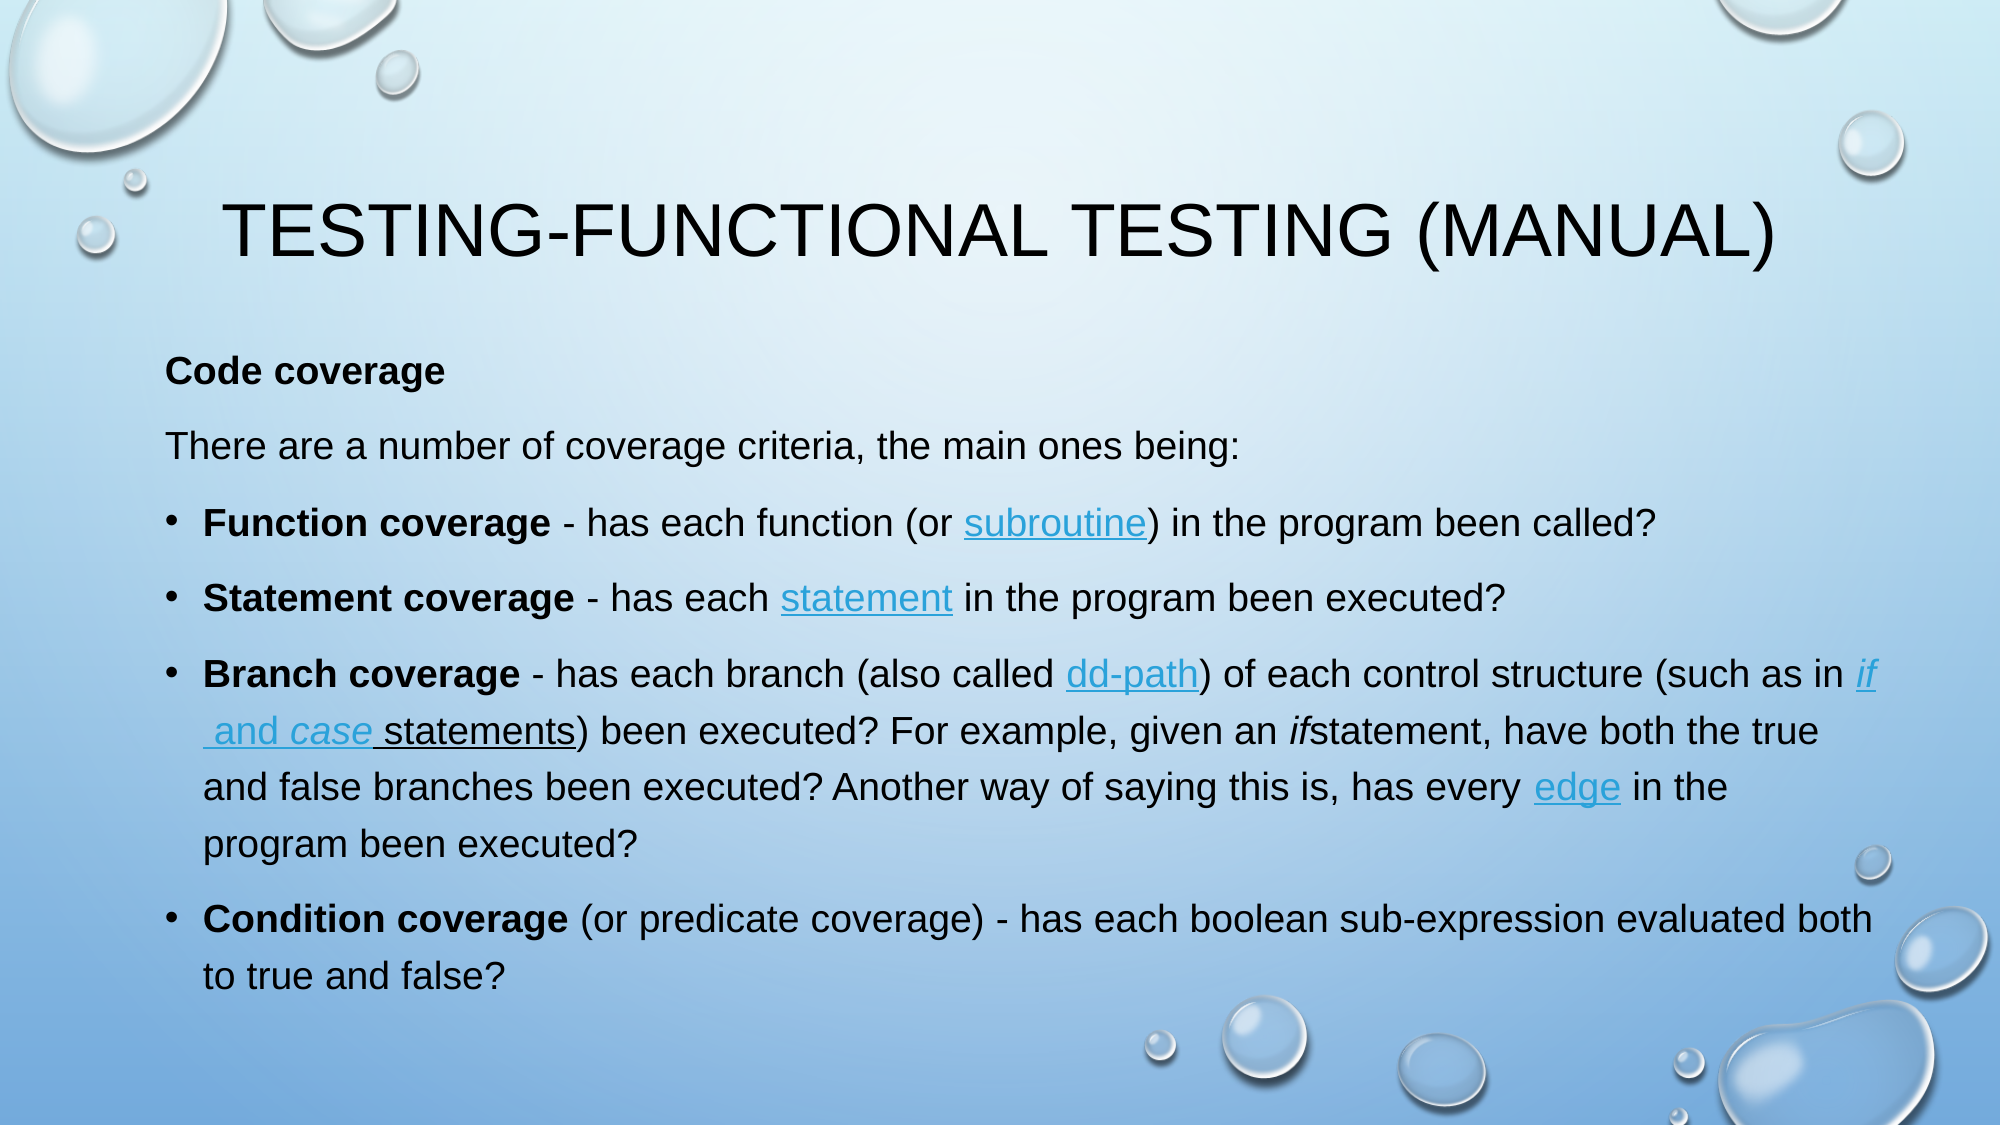

# Testing-functional Testing (Manual)
Code coverage
There are a number of coverage criteria, the main ones being:
Function coverage - has each function (or subroutine) in the program been called?
Statement coverage - has each statement in the program been executed?
Branch coverage - has each branch (also called dd-path) of each control structure (such as in if and case statements) been executed? For example, given an ifstatement, have both the true and false branches been executed? Another way of saying this is, has every edge in the program been executed?
Condition coverage (or predicate coverage) - has each boolean sub-expression evaluated both to true and false?